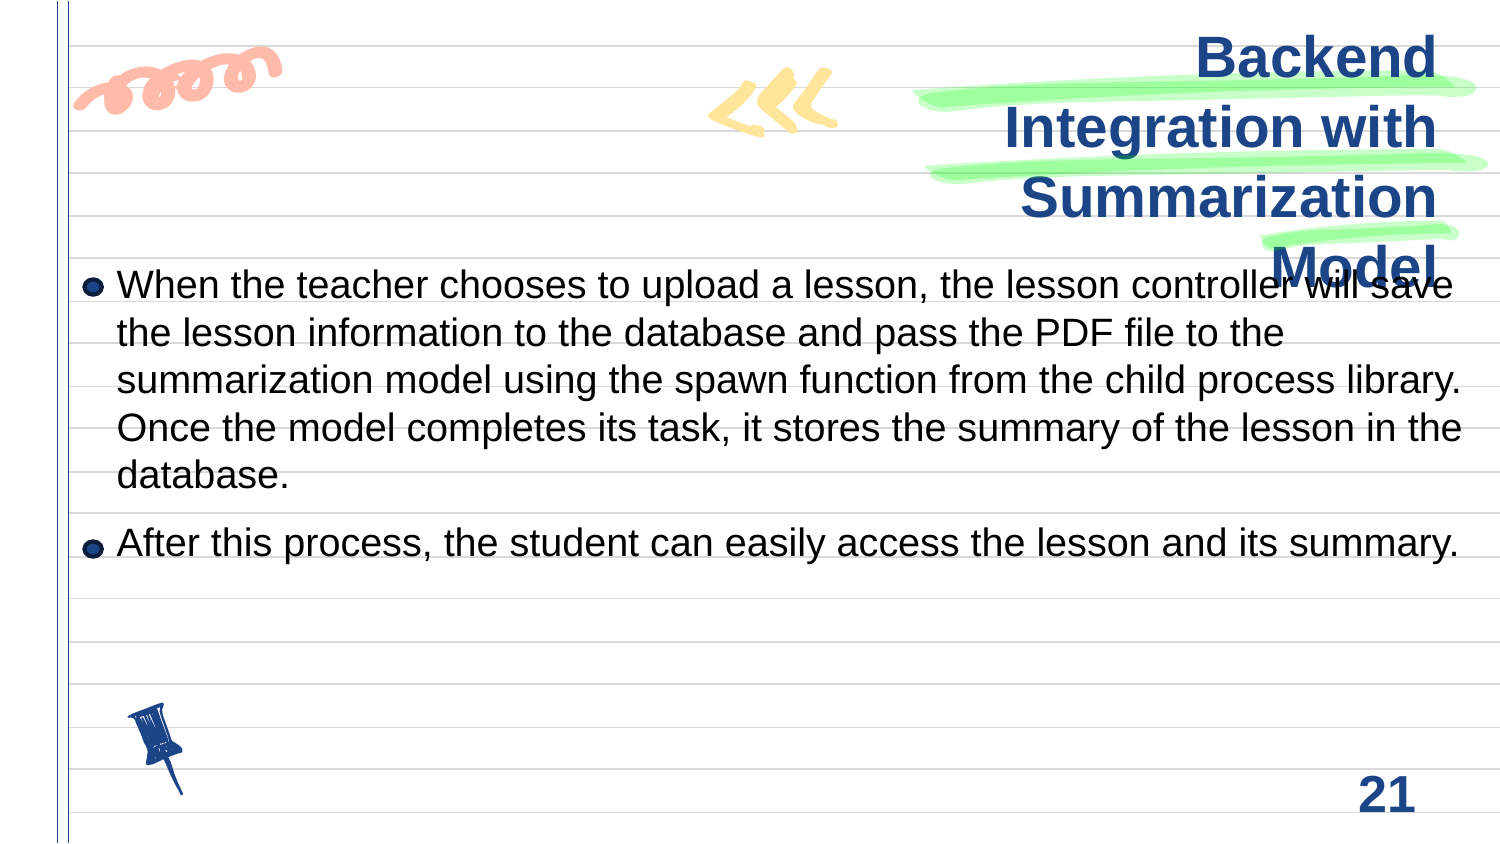

# Backend Integration with Summarization Model

When the teacher chooses to upload a lesson, the lesson controller will save the lesson information to the database and pass the PDF file to the summarization model using the spawn function from the child process library. Once the model completes its task, it stores the summary of the lesson in the database.
After this process, the student can easily access the lesson and its summary.

21